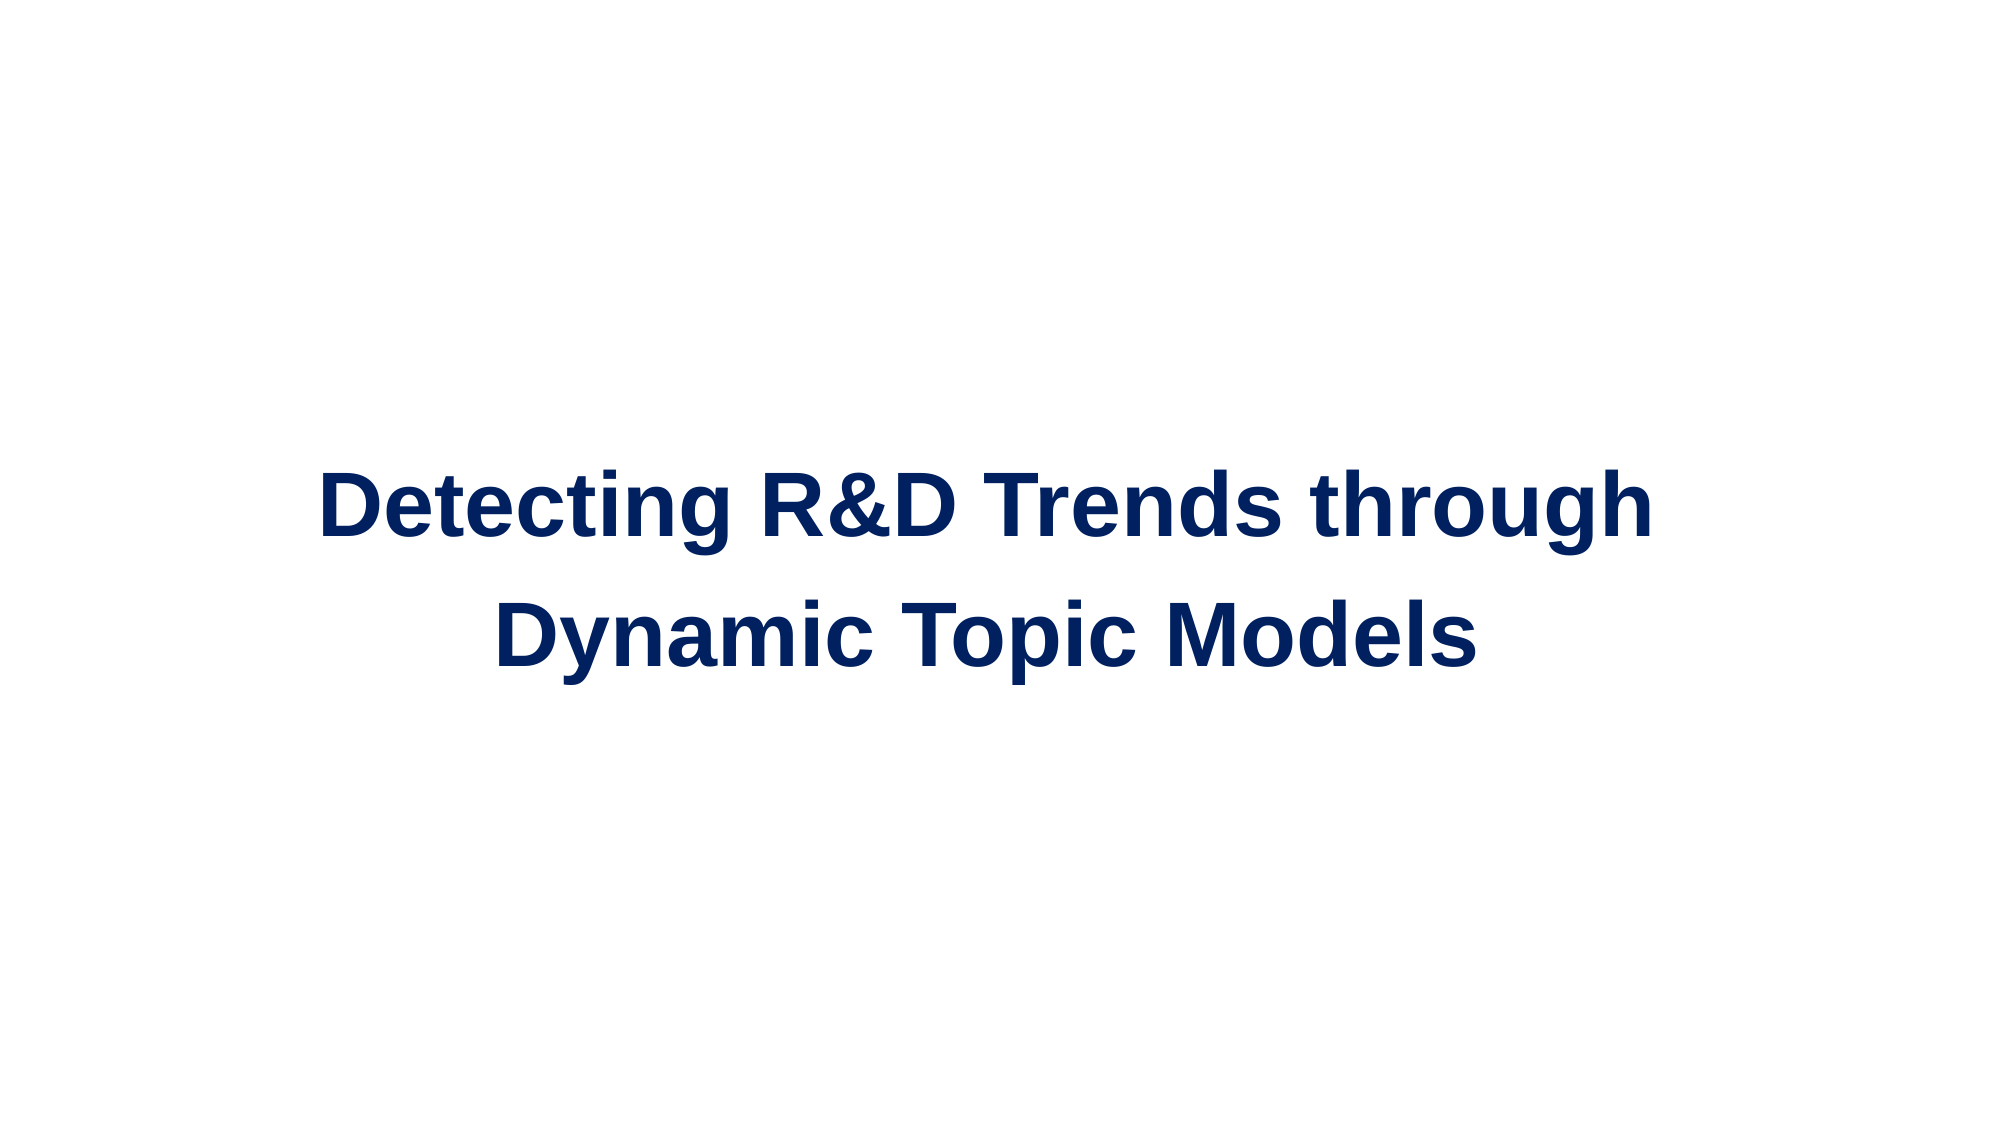

Detecting R&D Trends through
Dynamic Topic Models